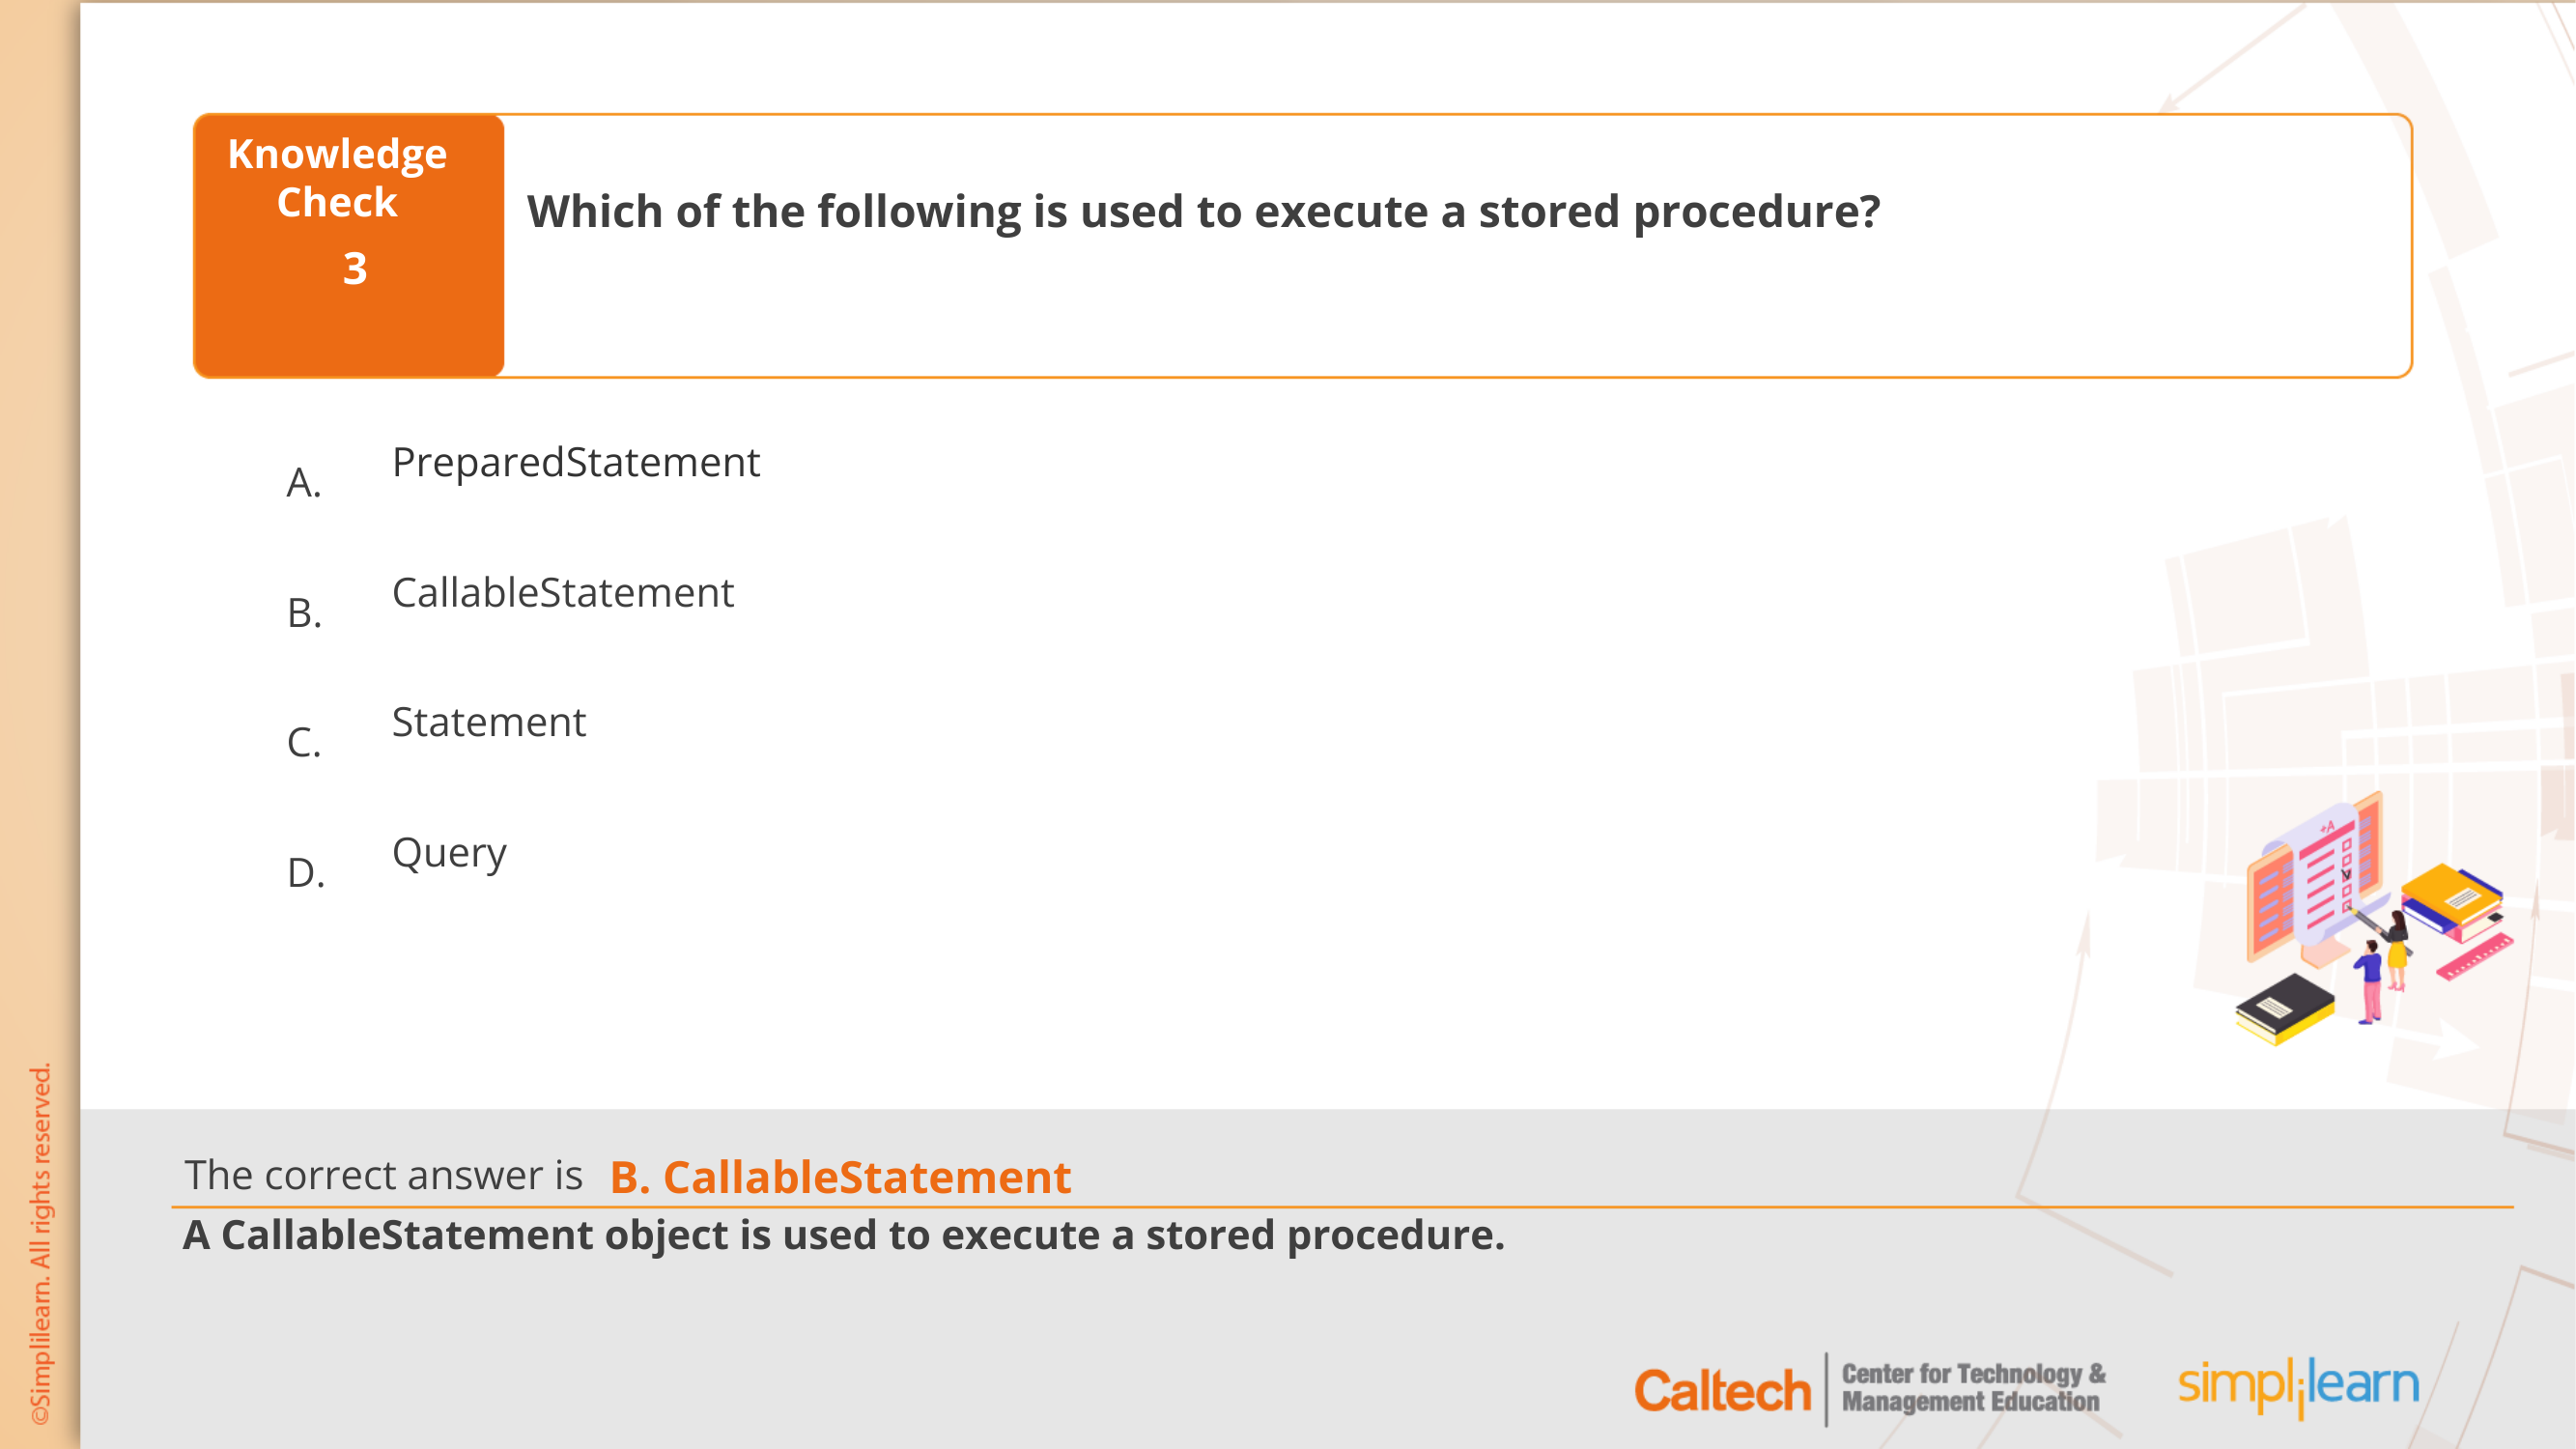

Which of the following is used to execute a stored procedure?

3
PreparedStatement
CallableStatement
Statement
Query
B. CallableStatement
A CallableStatement object is used to execute a stored procedure.